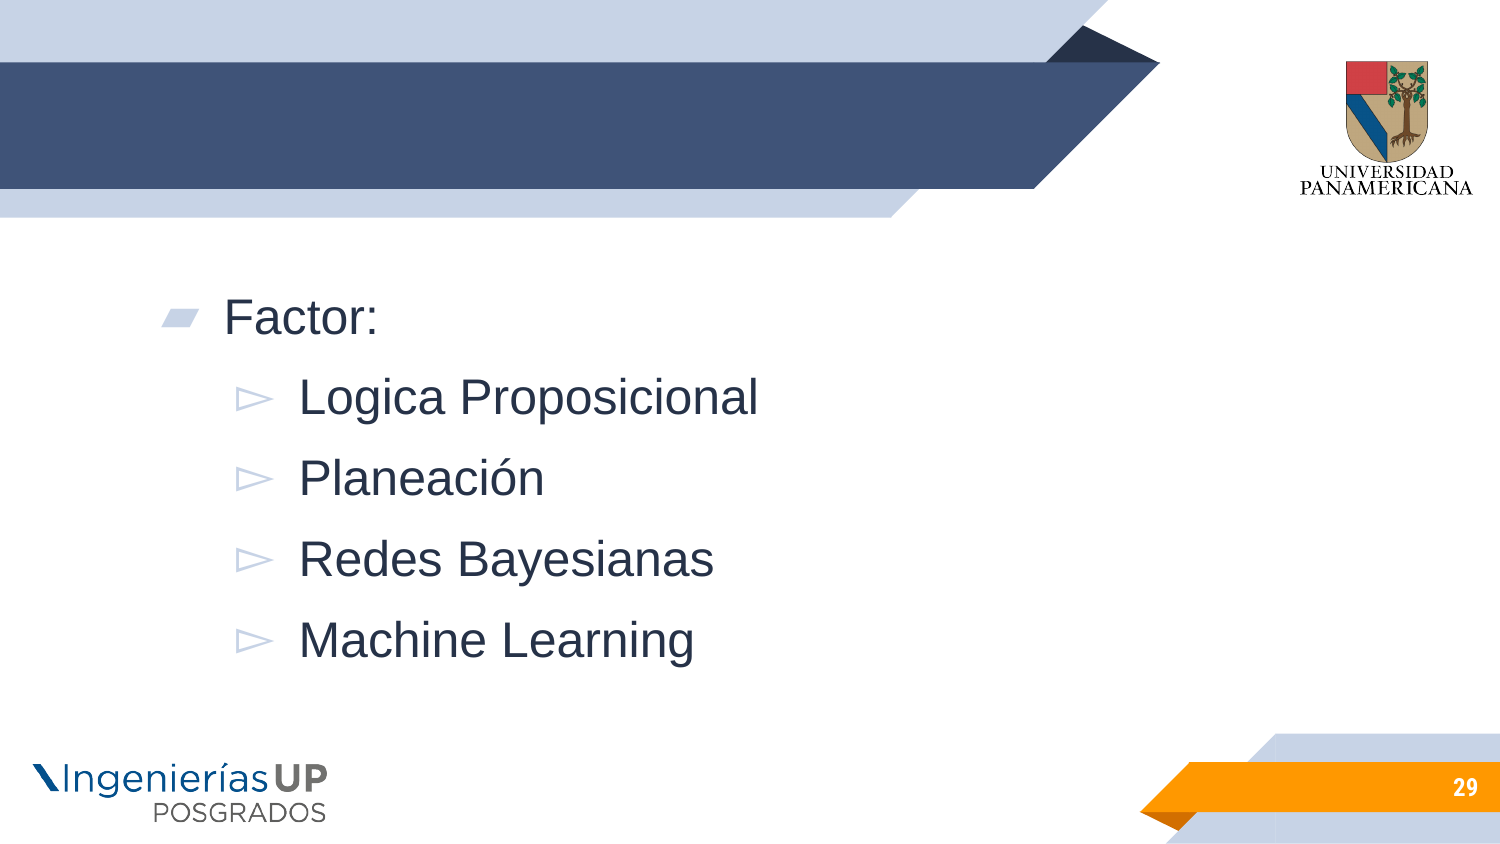

#
Factor:
Logica Proposicional
Planeación
Redes Bayesianas
Machine Learning
29